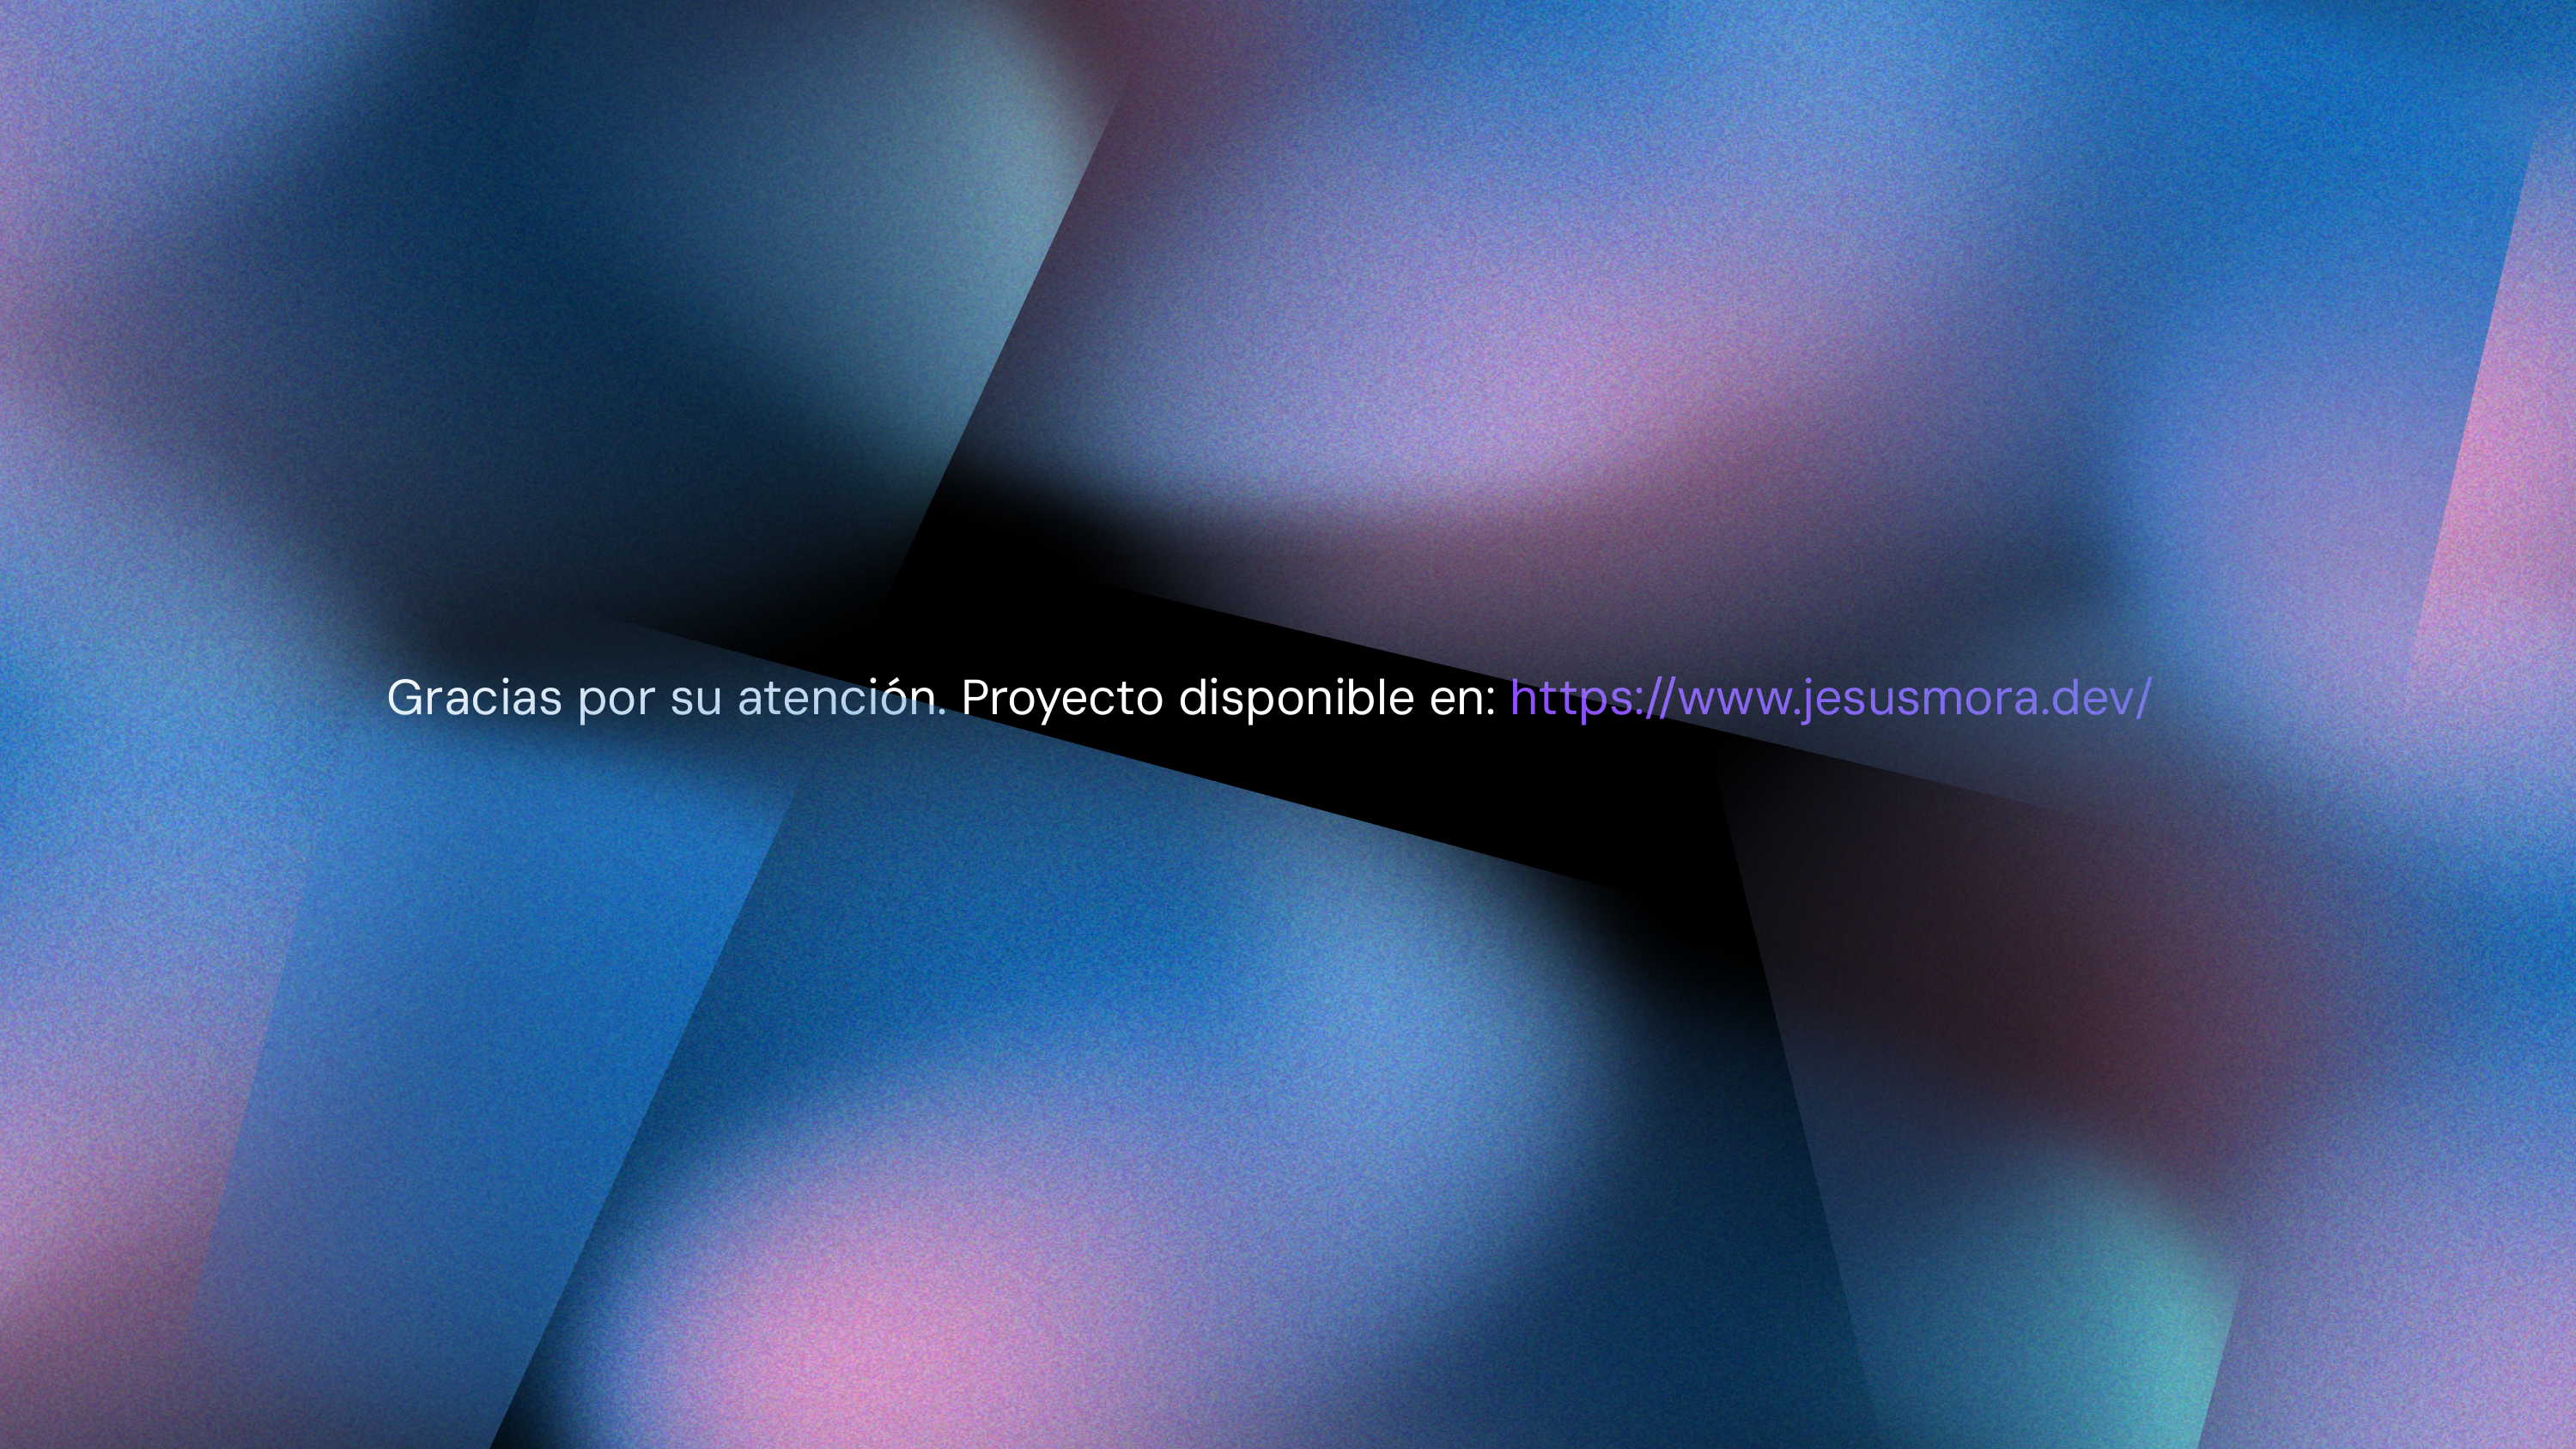

Gracias por su atención. Proyecto disponible en: https://www.jesusmora.dev/